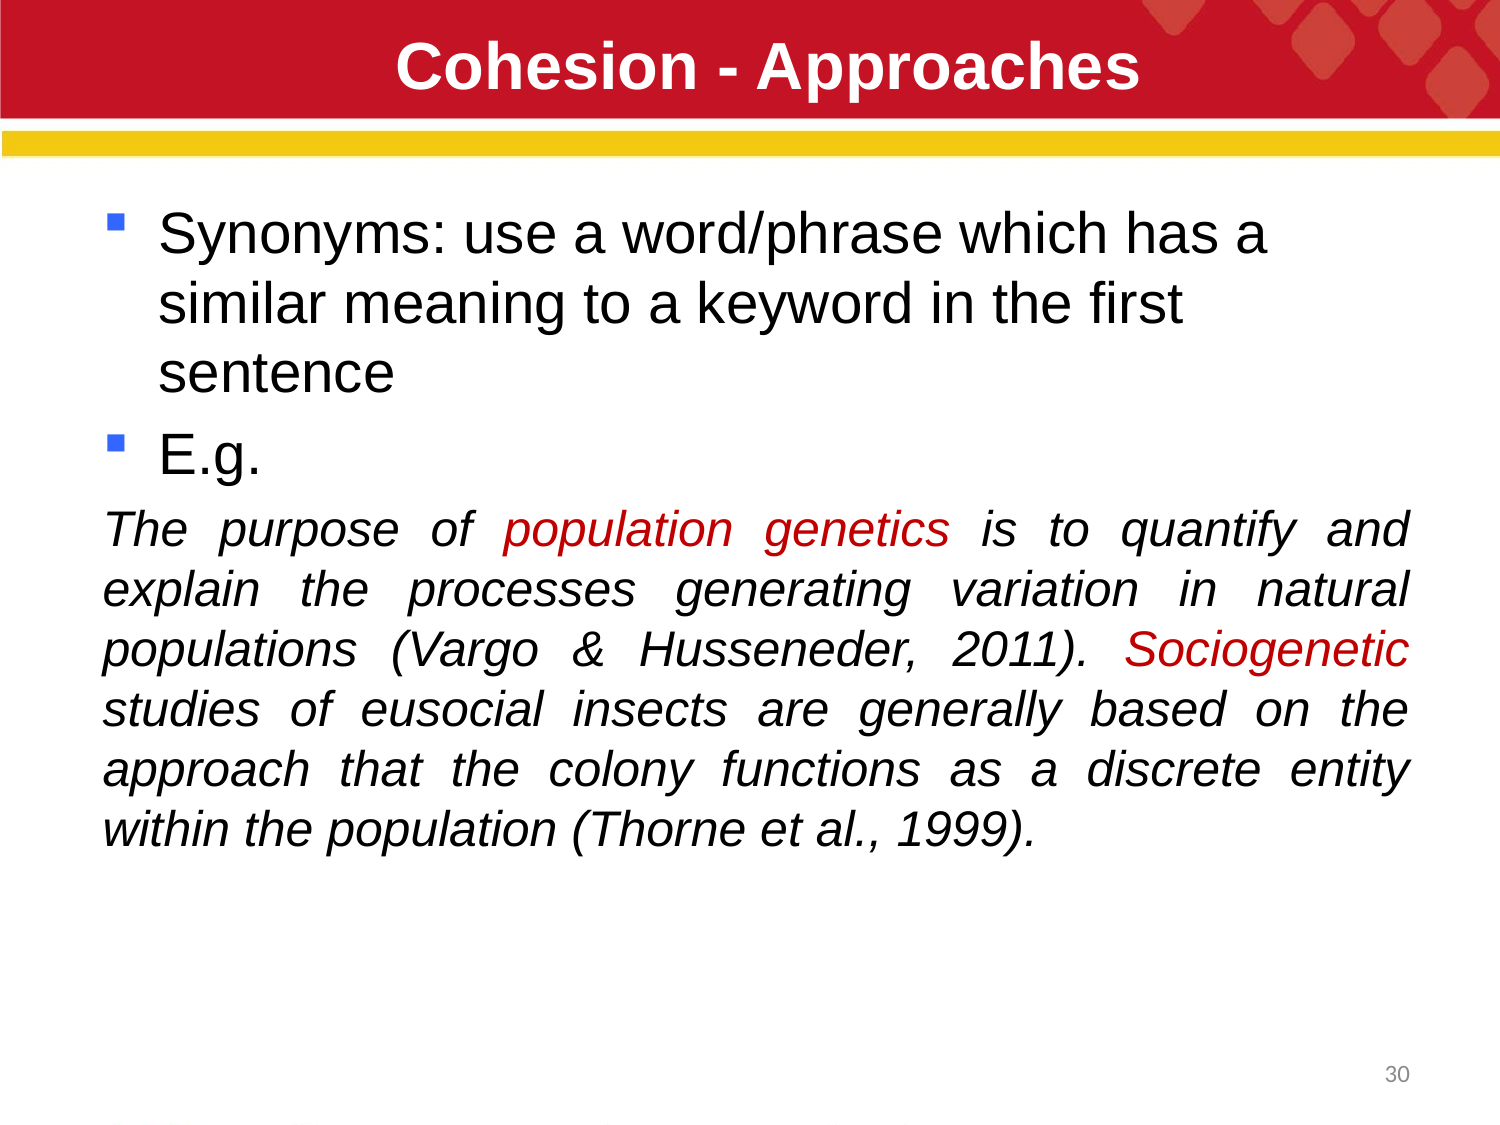

# Cohesion - Approaches
Synonyms: use a word/phrase which has a similar meaning to a keyword in the first sentence
E.g.
The purpose of population genetics is to quantify and explain the processes generating variation in natural populations (Vargo & Husseneder, 2011). Sociogenetic studies of eusocial insects are generally based on the approach that the colony functions as a discrete entity within the population (Thorne et al., 1999).

30